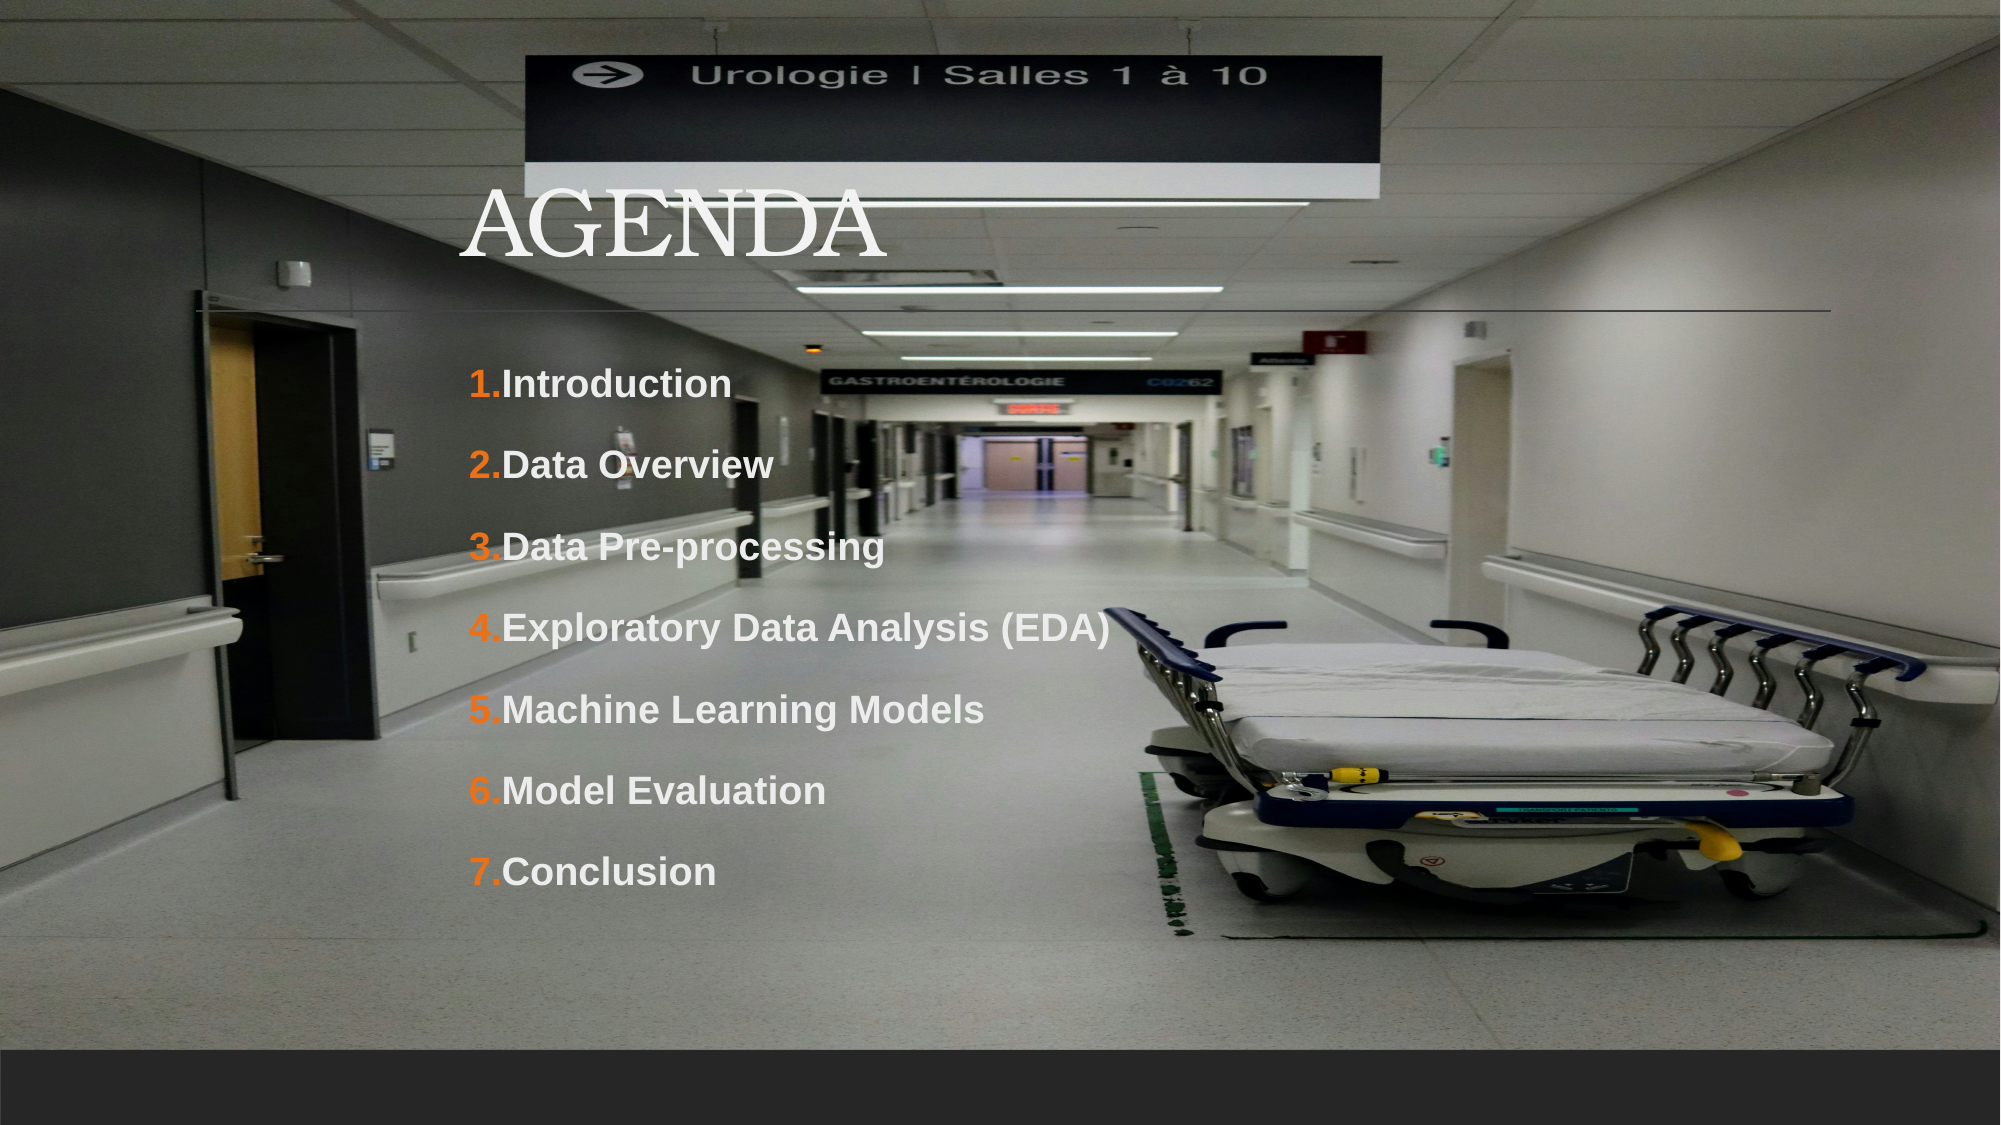

# AGENDA
Introduction
Data Overview
Data Pre-processing
Exploratory Data Analysis (EDA)
Machine Learning Models
Model Evaluation
Conclusion